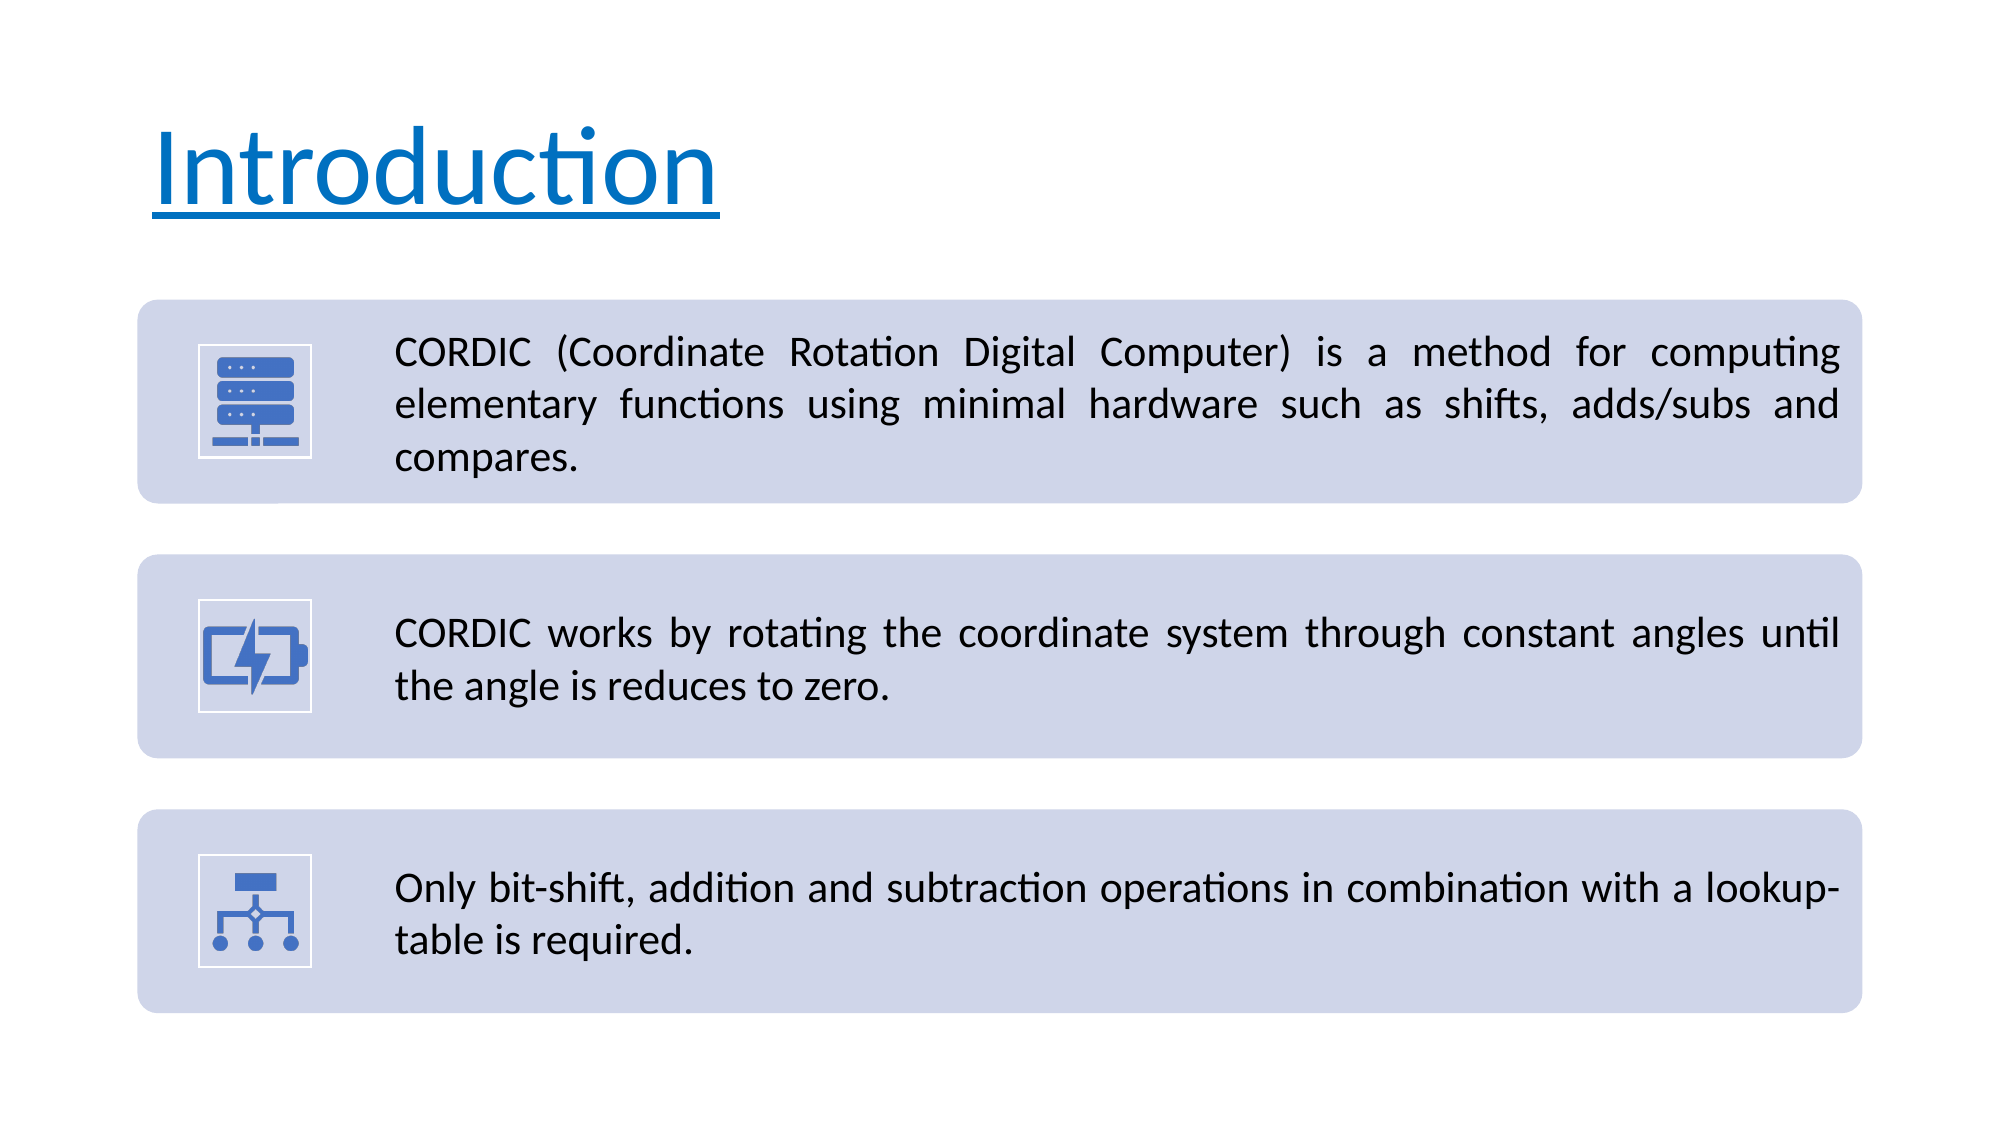

# Introduction
CORDIC (Coordinate Rotation Digital Computer) is a method for computing elementary functions using minimal hardware such as shifts, adds/subs and compares.
CORDIC works by rotating the coordinate system through constant angles until the angle is reduces to zero.
Only bit-shift, addition and subtraction operations in combination with a lookup-table is required.